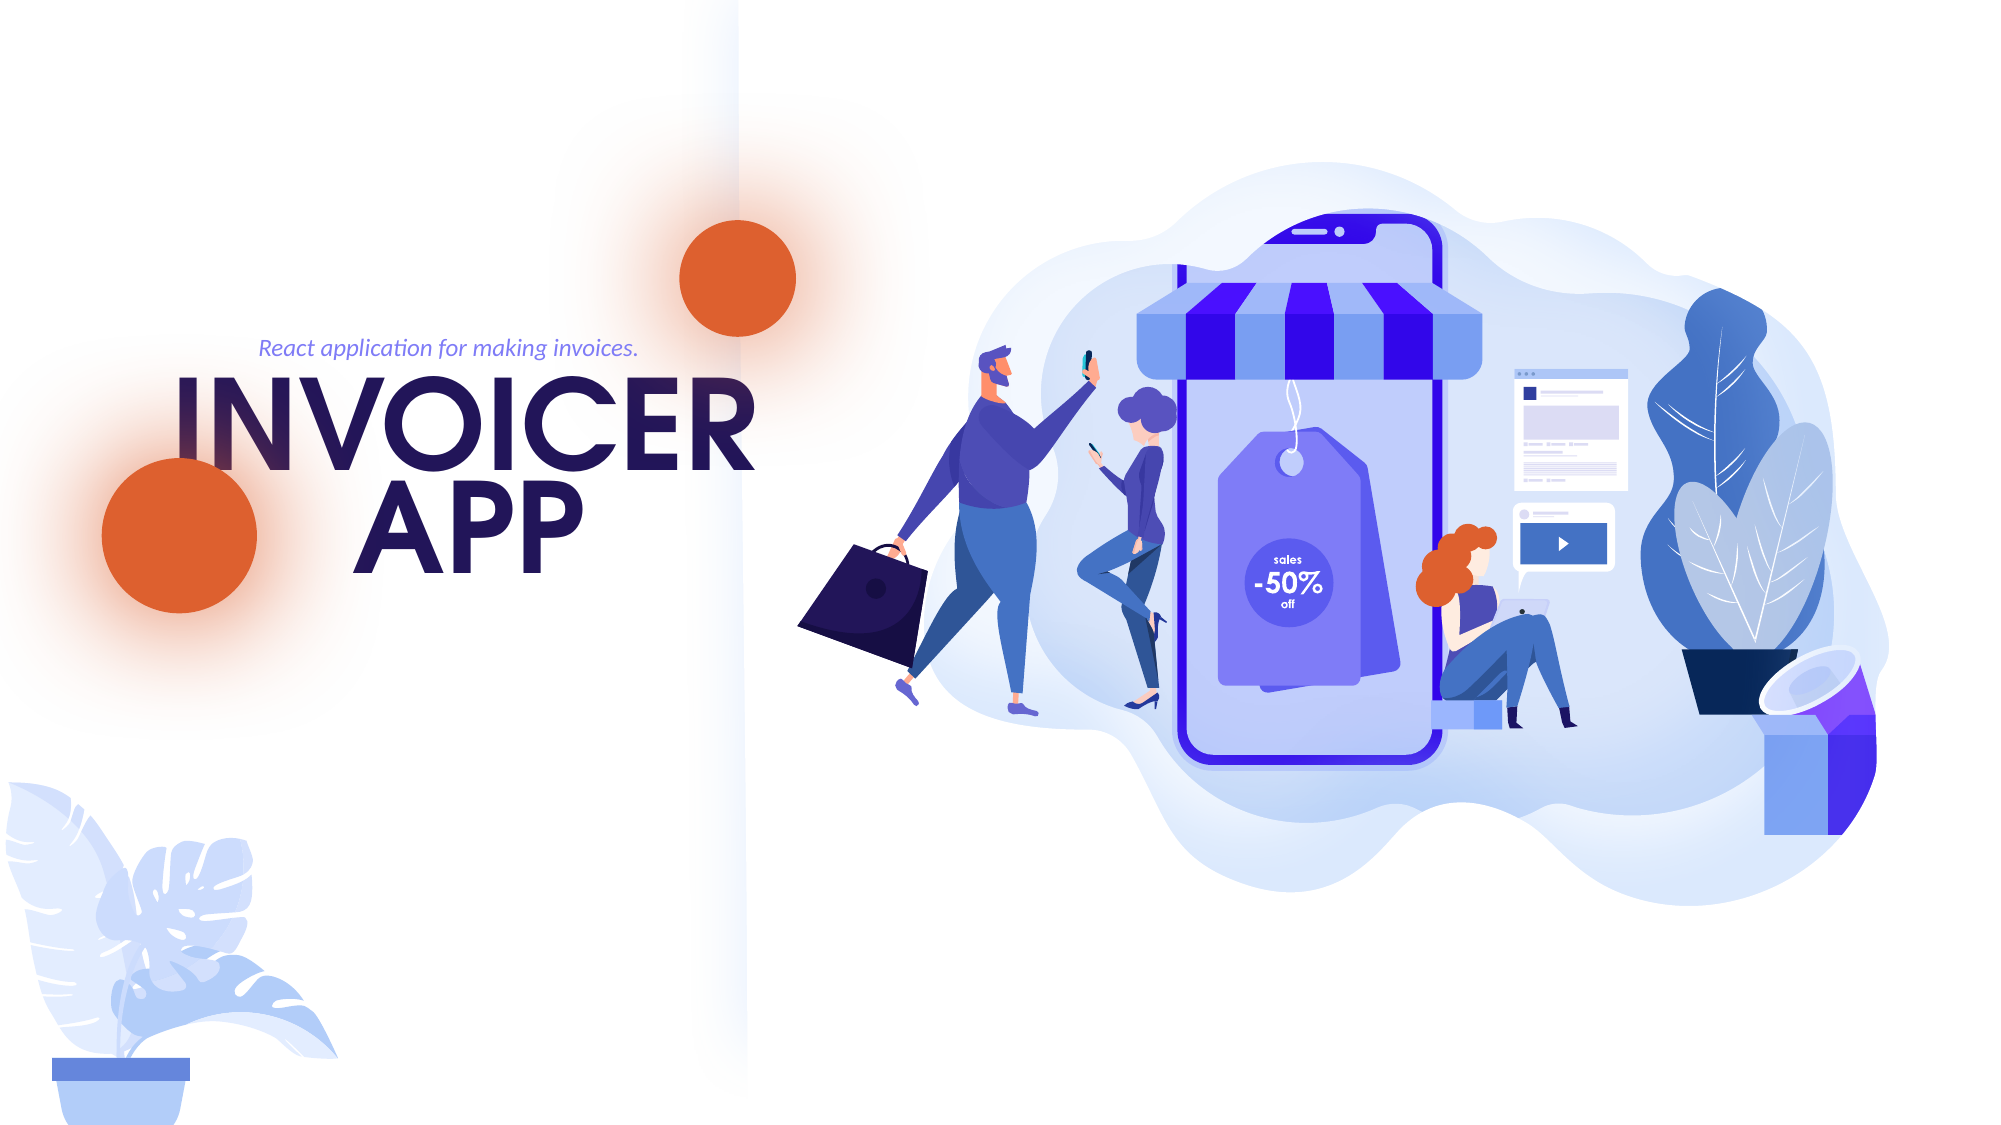

React application for making invoices.
INVOICER

APP